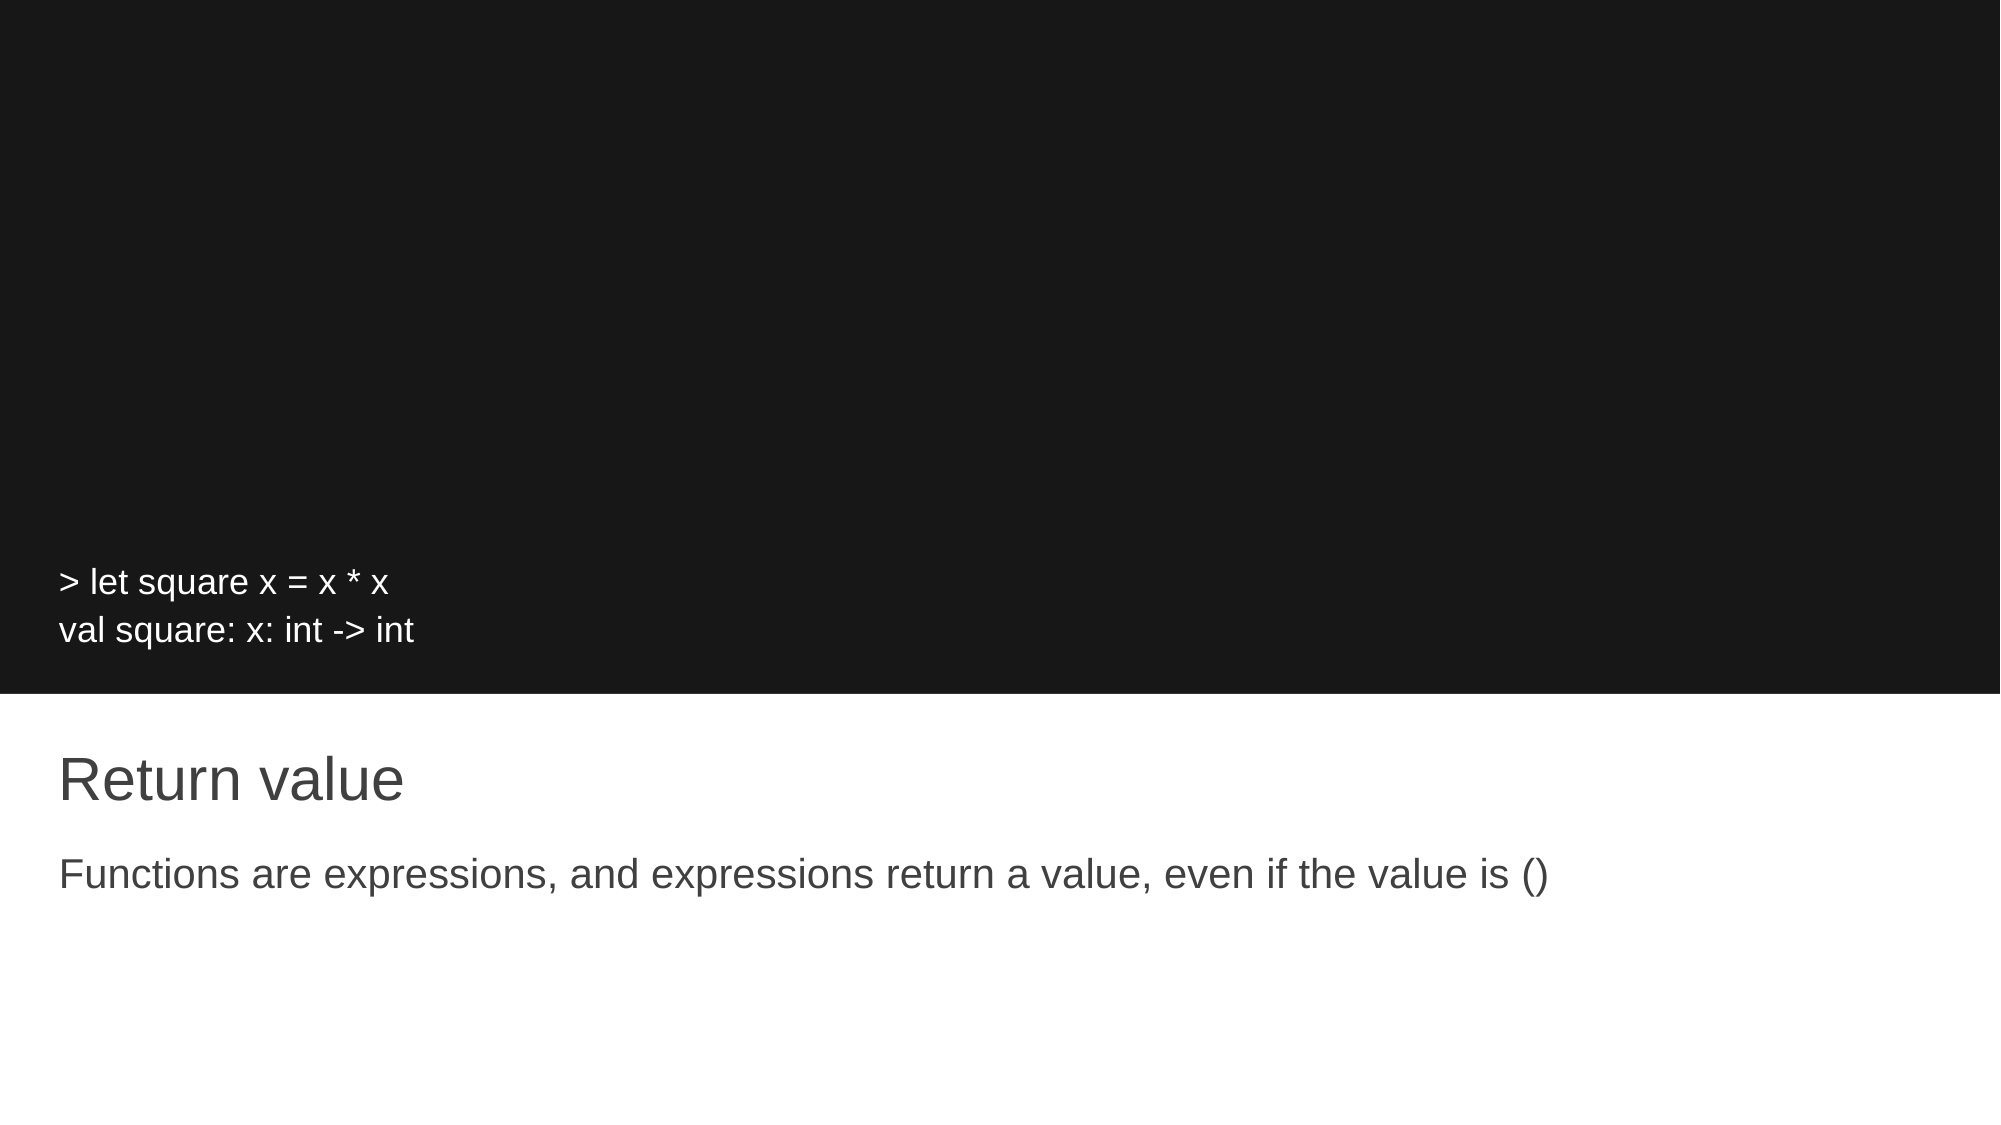

> let square x = x * x
val square: x: int -> int
# Return value
Functions are expressions, and expressions return a value, even if the value is ()